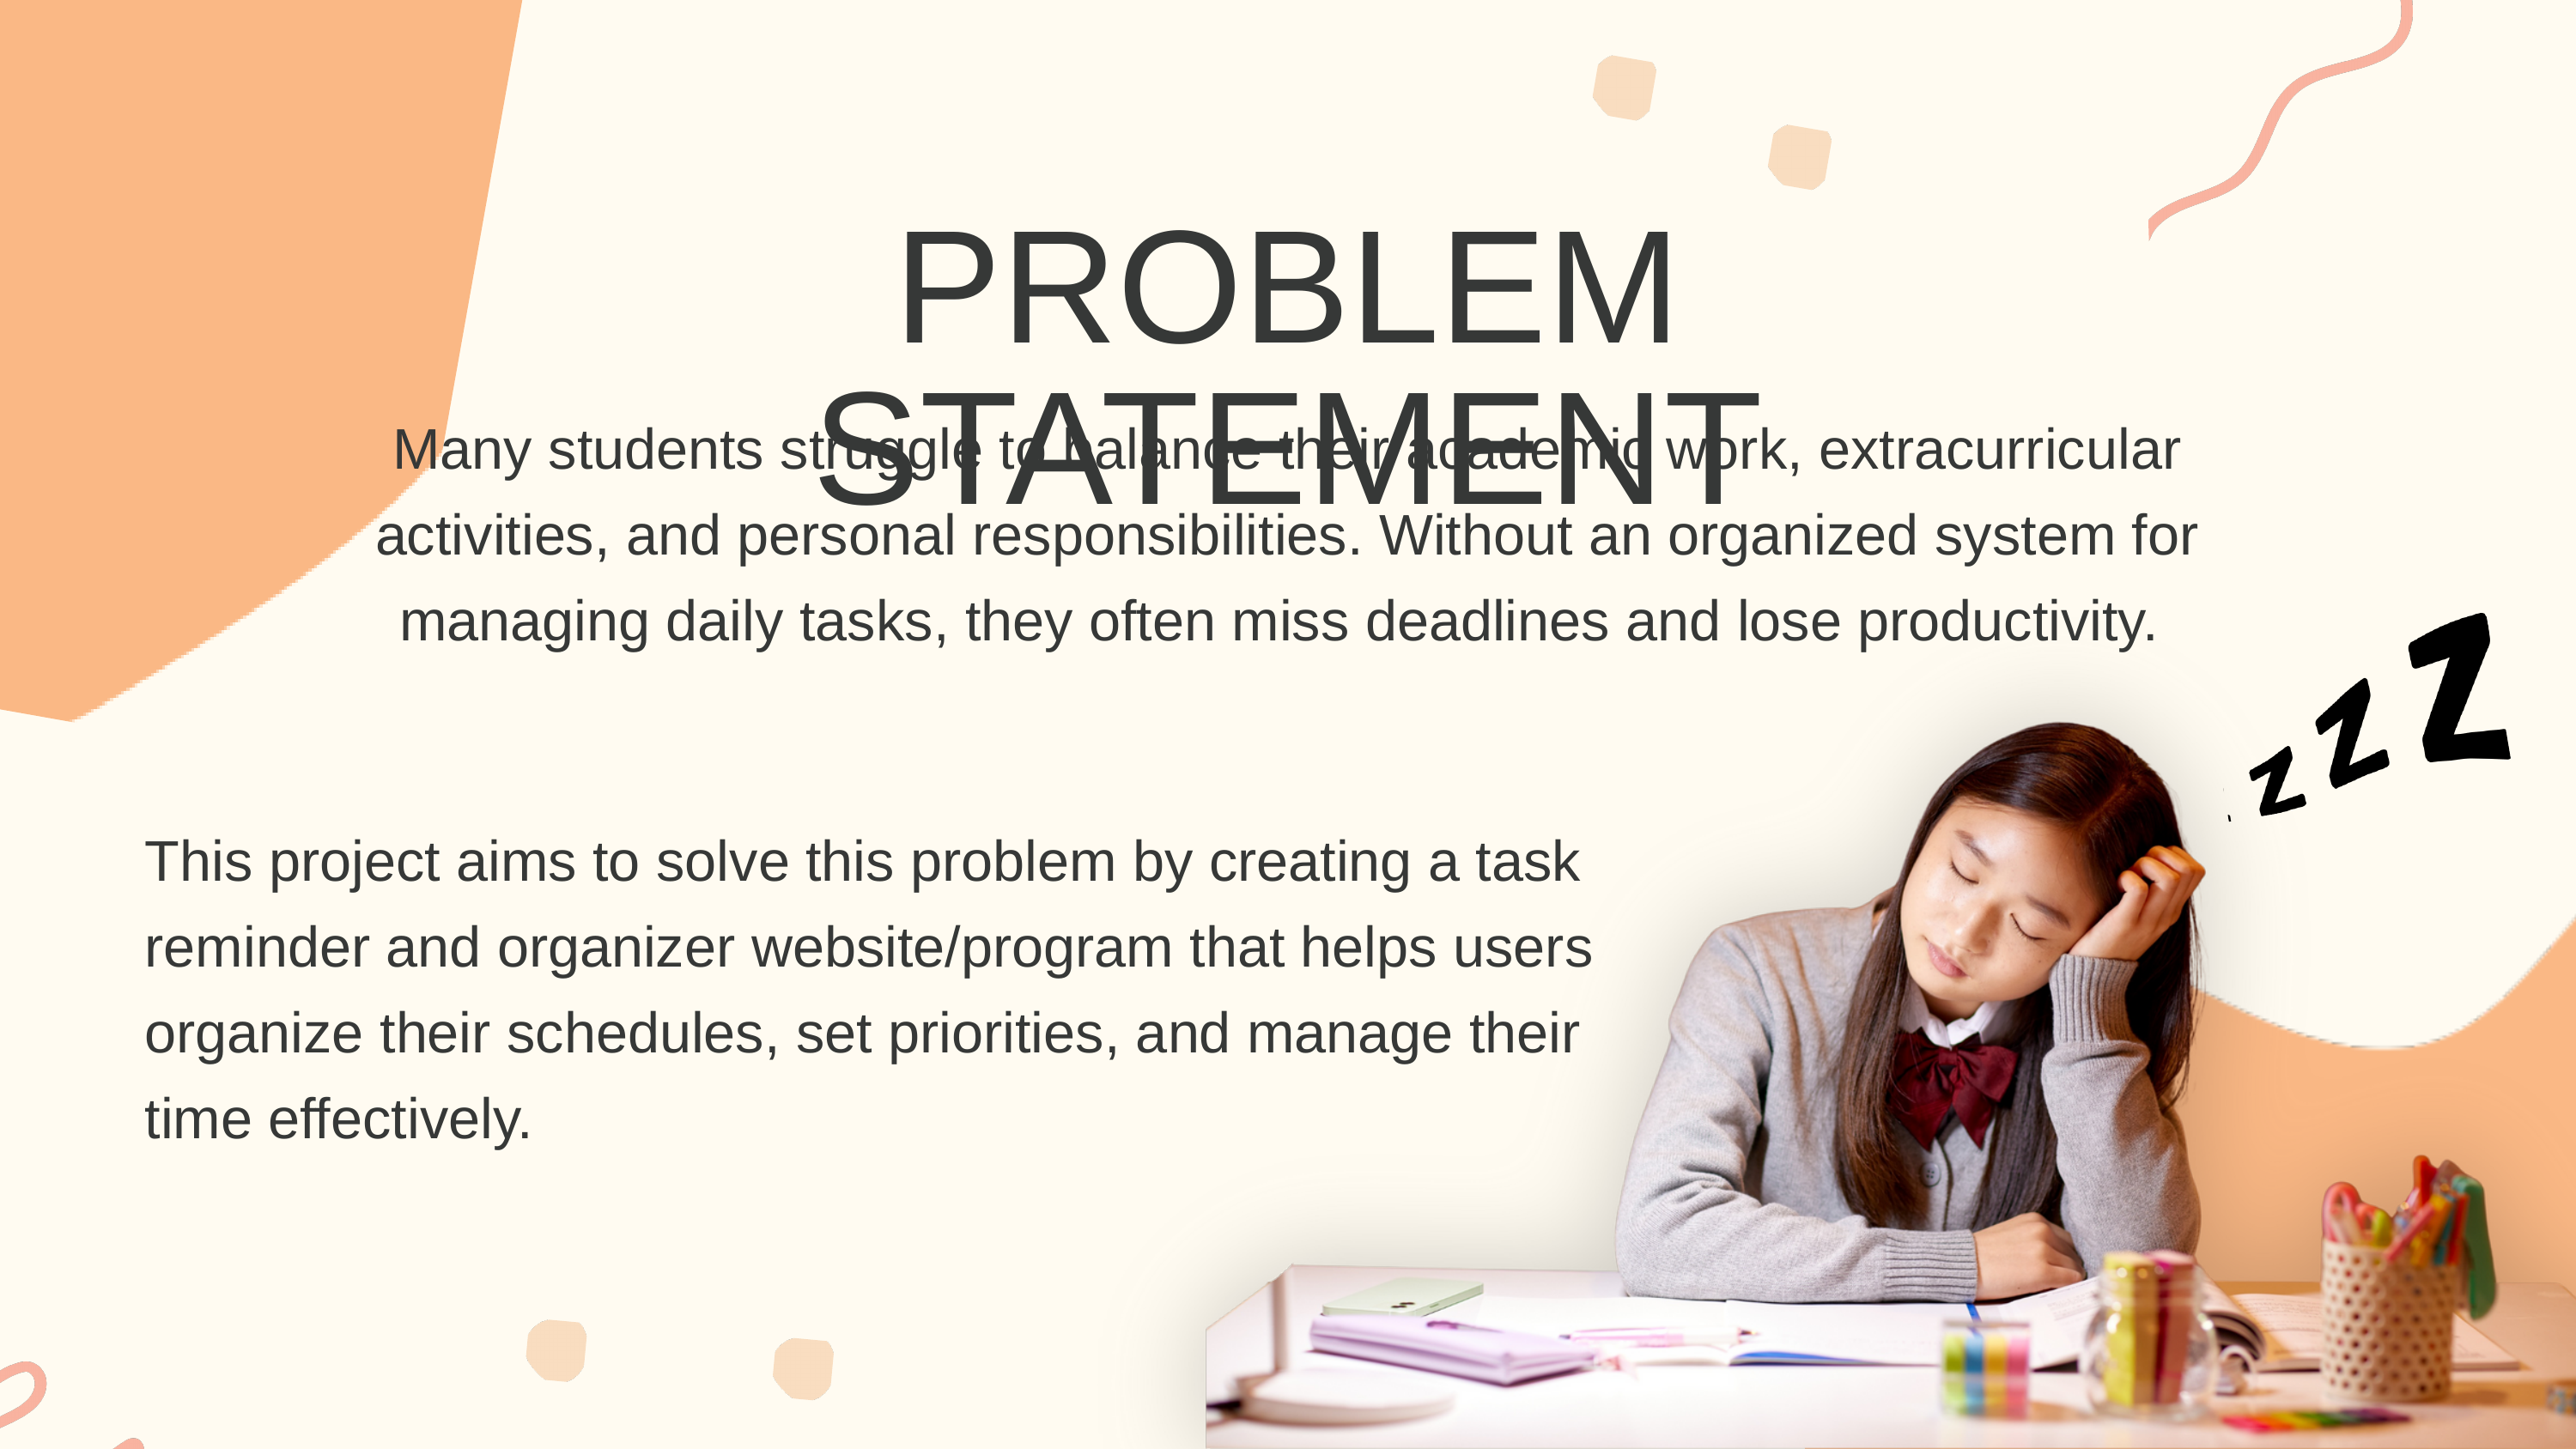

PROBLEM STATEMENT

Many students struggle to balance their academic work, extracurricular activities, and personal responsibilities. Without an organized system for managing daily tasks, they often miss deadlines and lose productivity.

This project aims to solve this problem by creating a task reminder and organizer website/program that helps users organize their schedules, set priorities, and manage their time effectively.